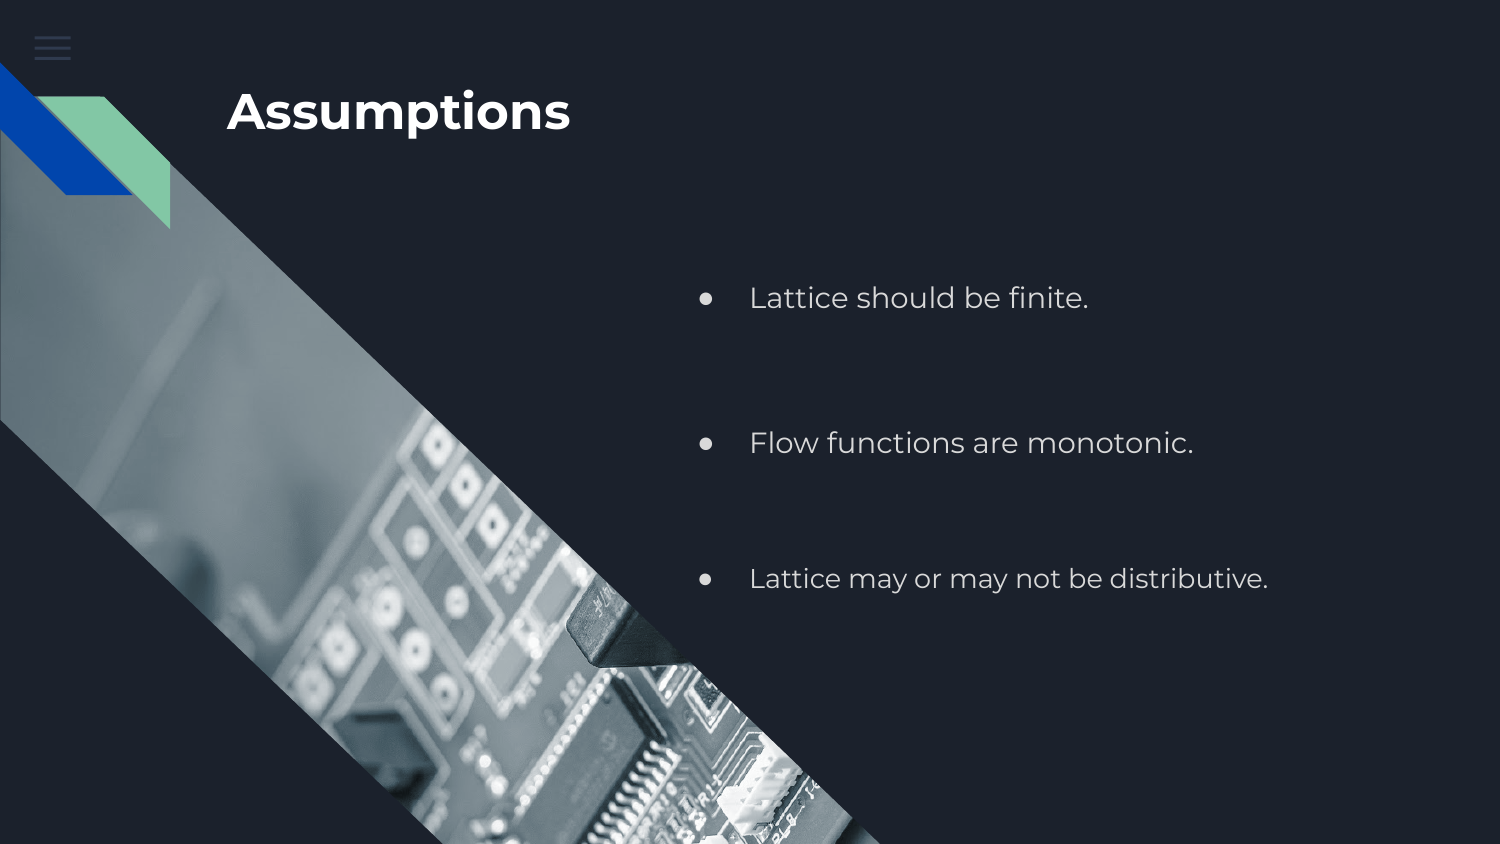

# Assumptions
Lattice should be finite.
Flow functions are monotonic.
Lattice may or may not be distributive.